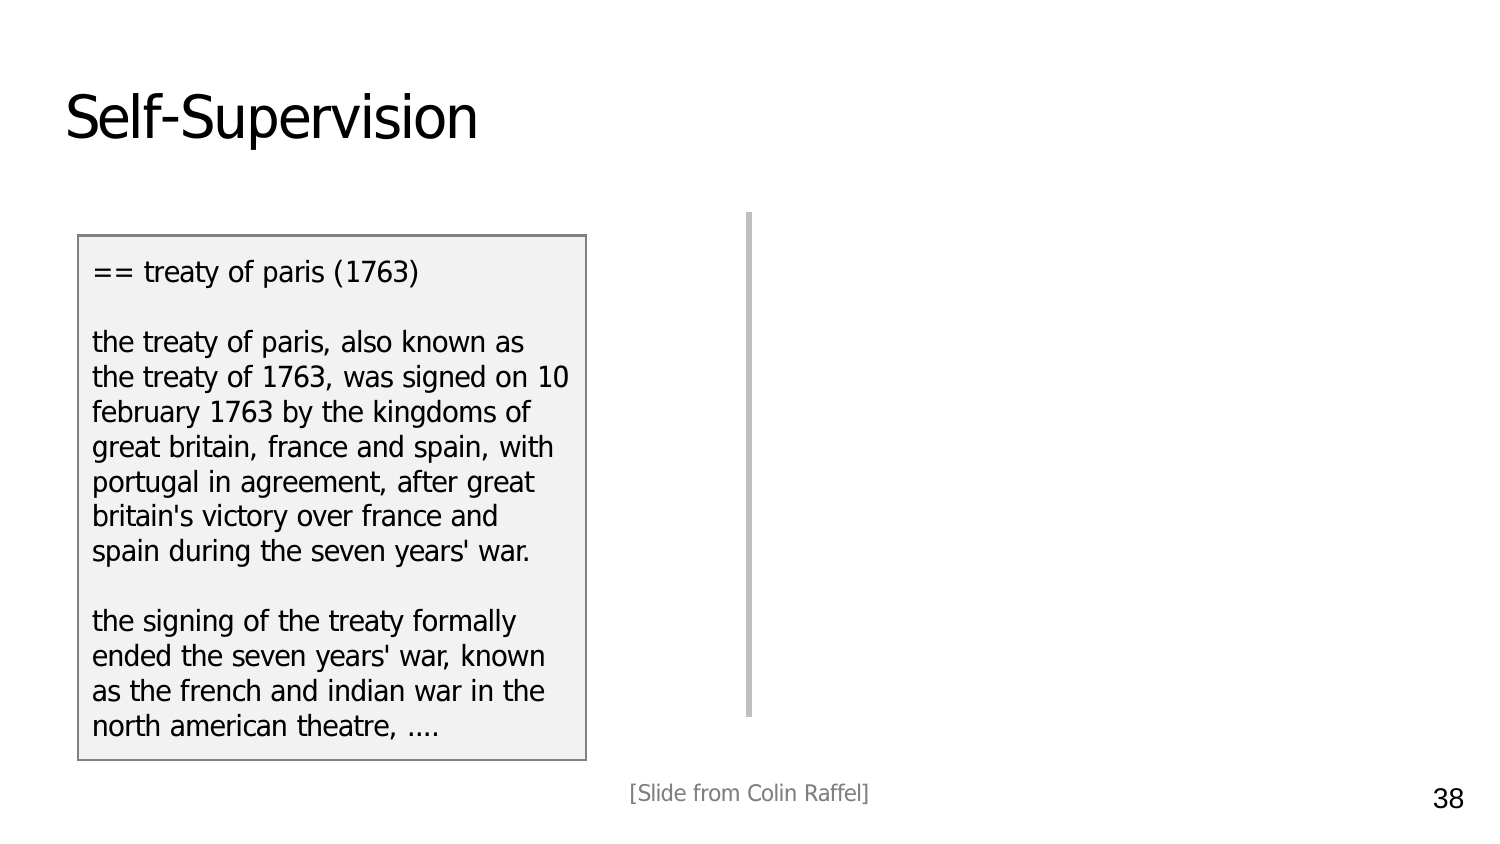

# Self-Supervision

== treaty of paris (1763)
the treaty of paris, also known as the treaty of 1763, was signed on 10 february 1763 by the kingdoms of great britain, france and spain, with portugal in agreement, after great britain's victory over france and spain during the seven years' war.
the signing of the treaty formally ended the seven years' war, known as the french and indian war in the north american theatre, ….
38
[Slide from Colin Raffel]